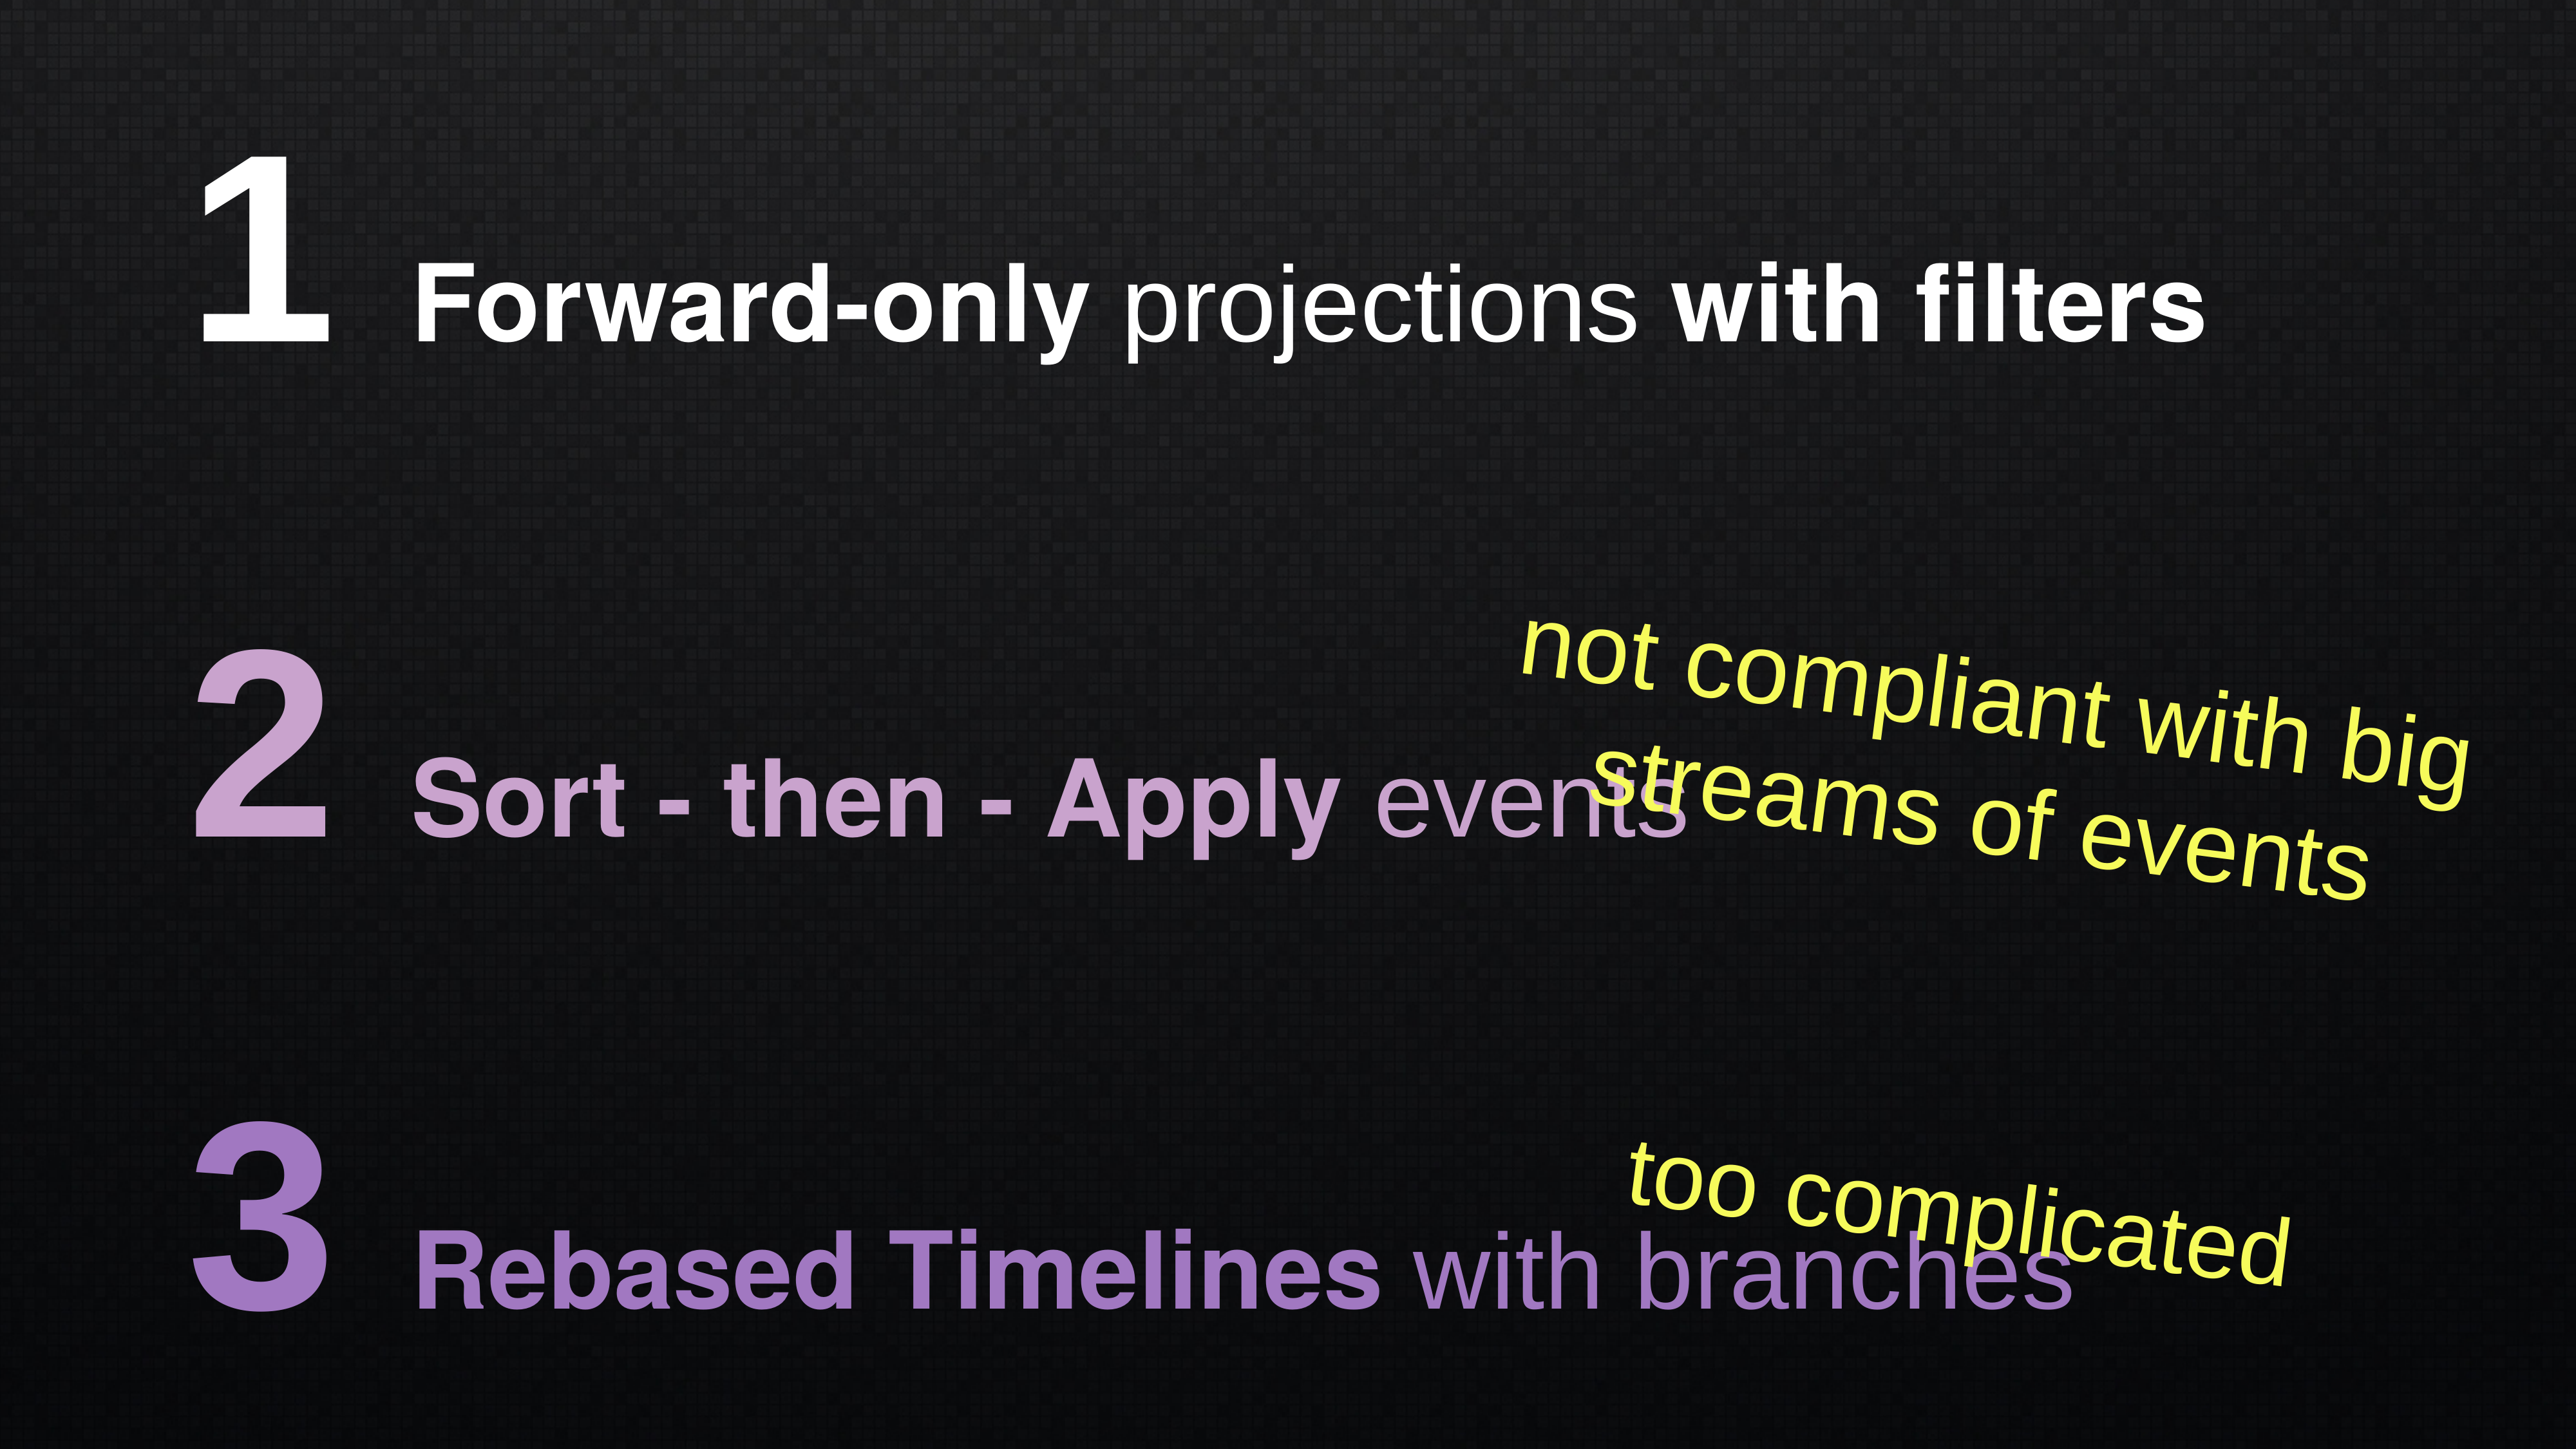

# 1 Forward-only projections with filters
2 Sort - then - Apply events
not compliant with big streams of events
3 Rebased Timelines with branches
too complicated